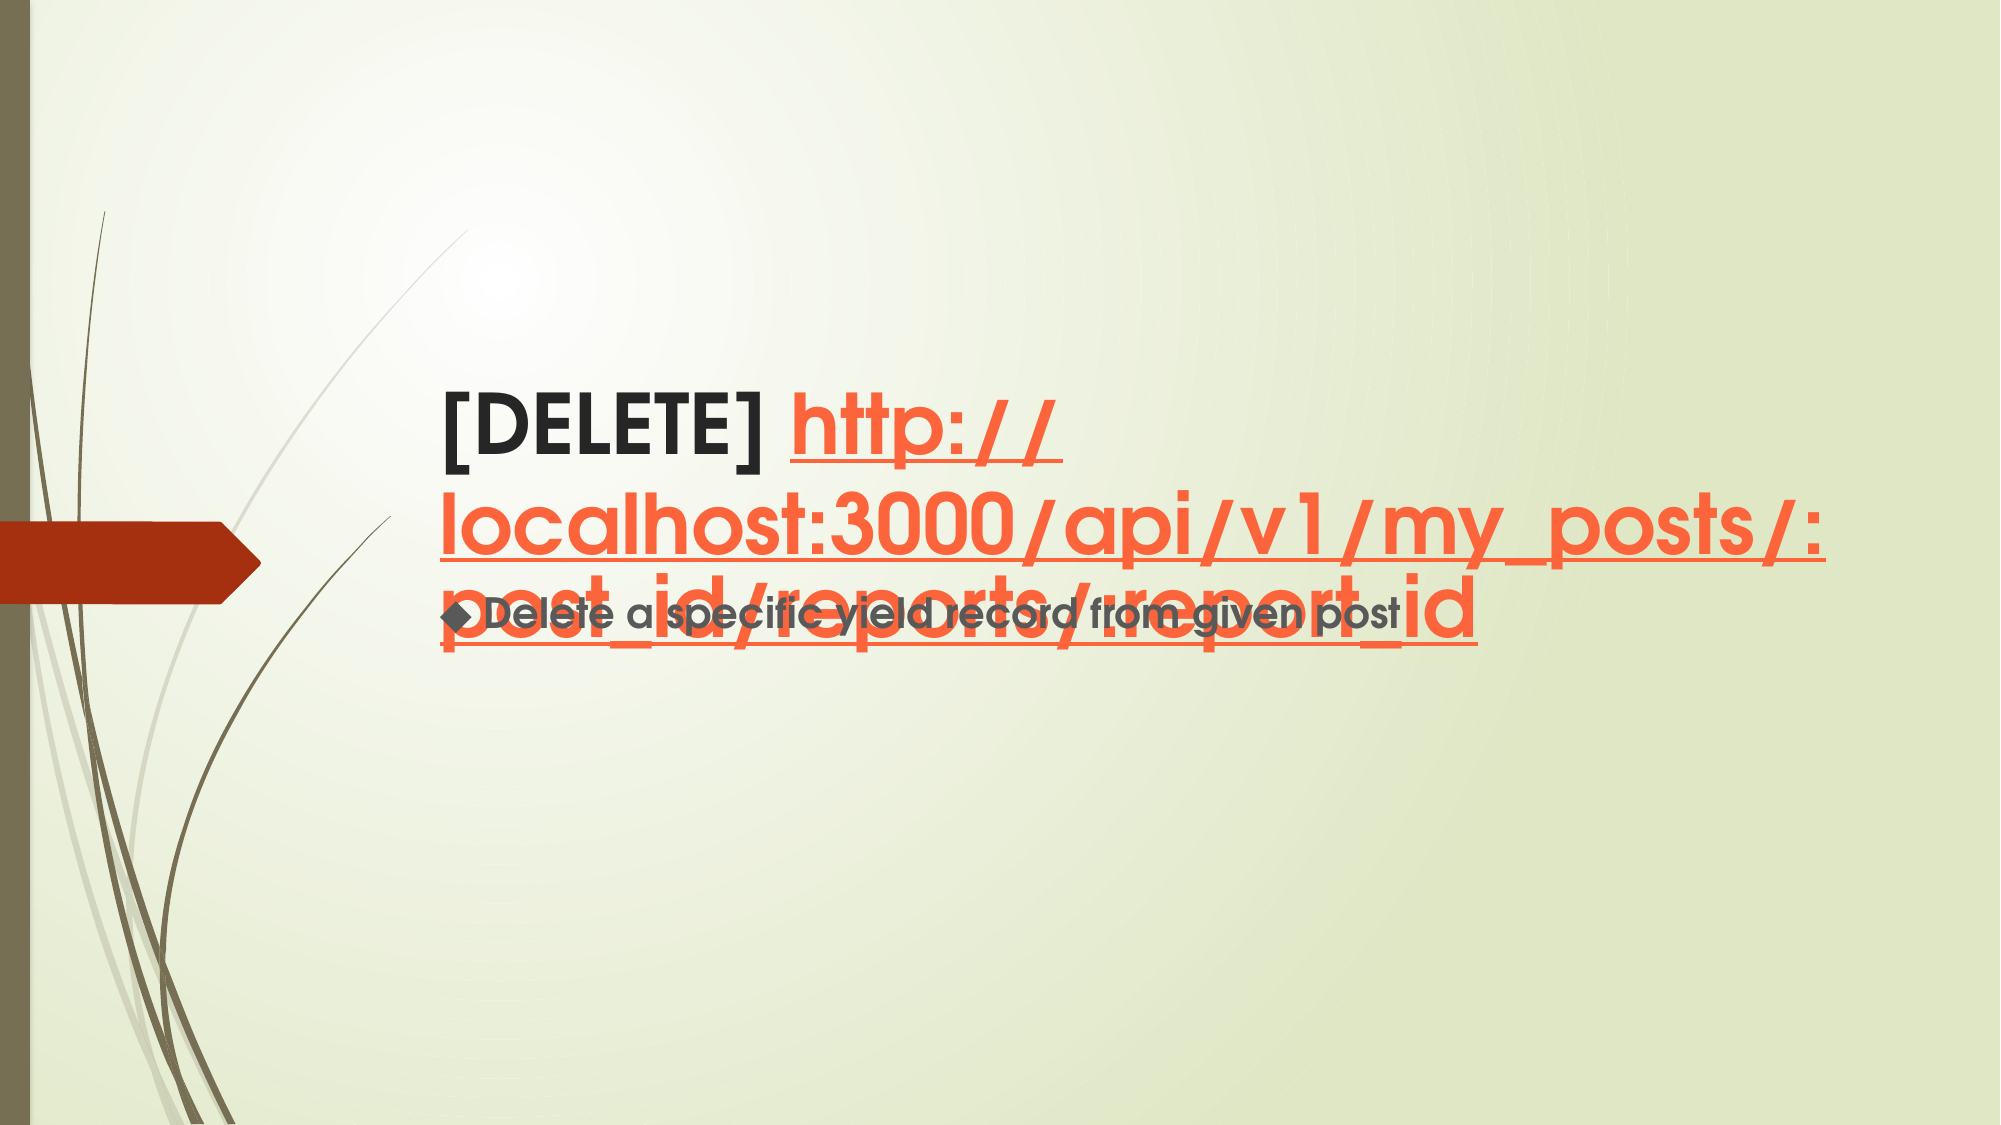

# [DELETE] http://localhost:3000/api/v1/my_posts/:post_id/reports/:report_id
◆ Delete a specific yield record from given post